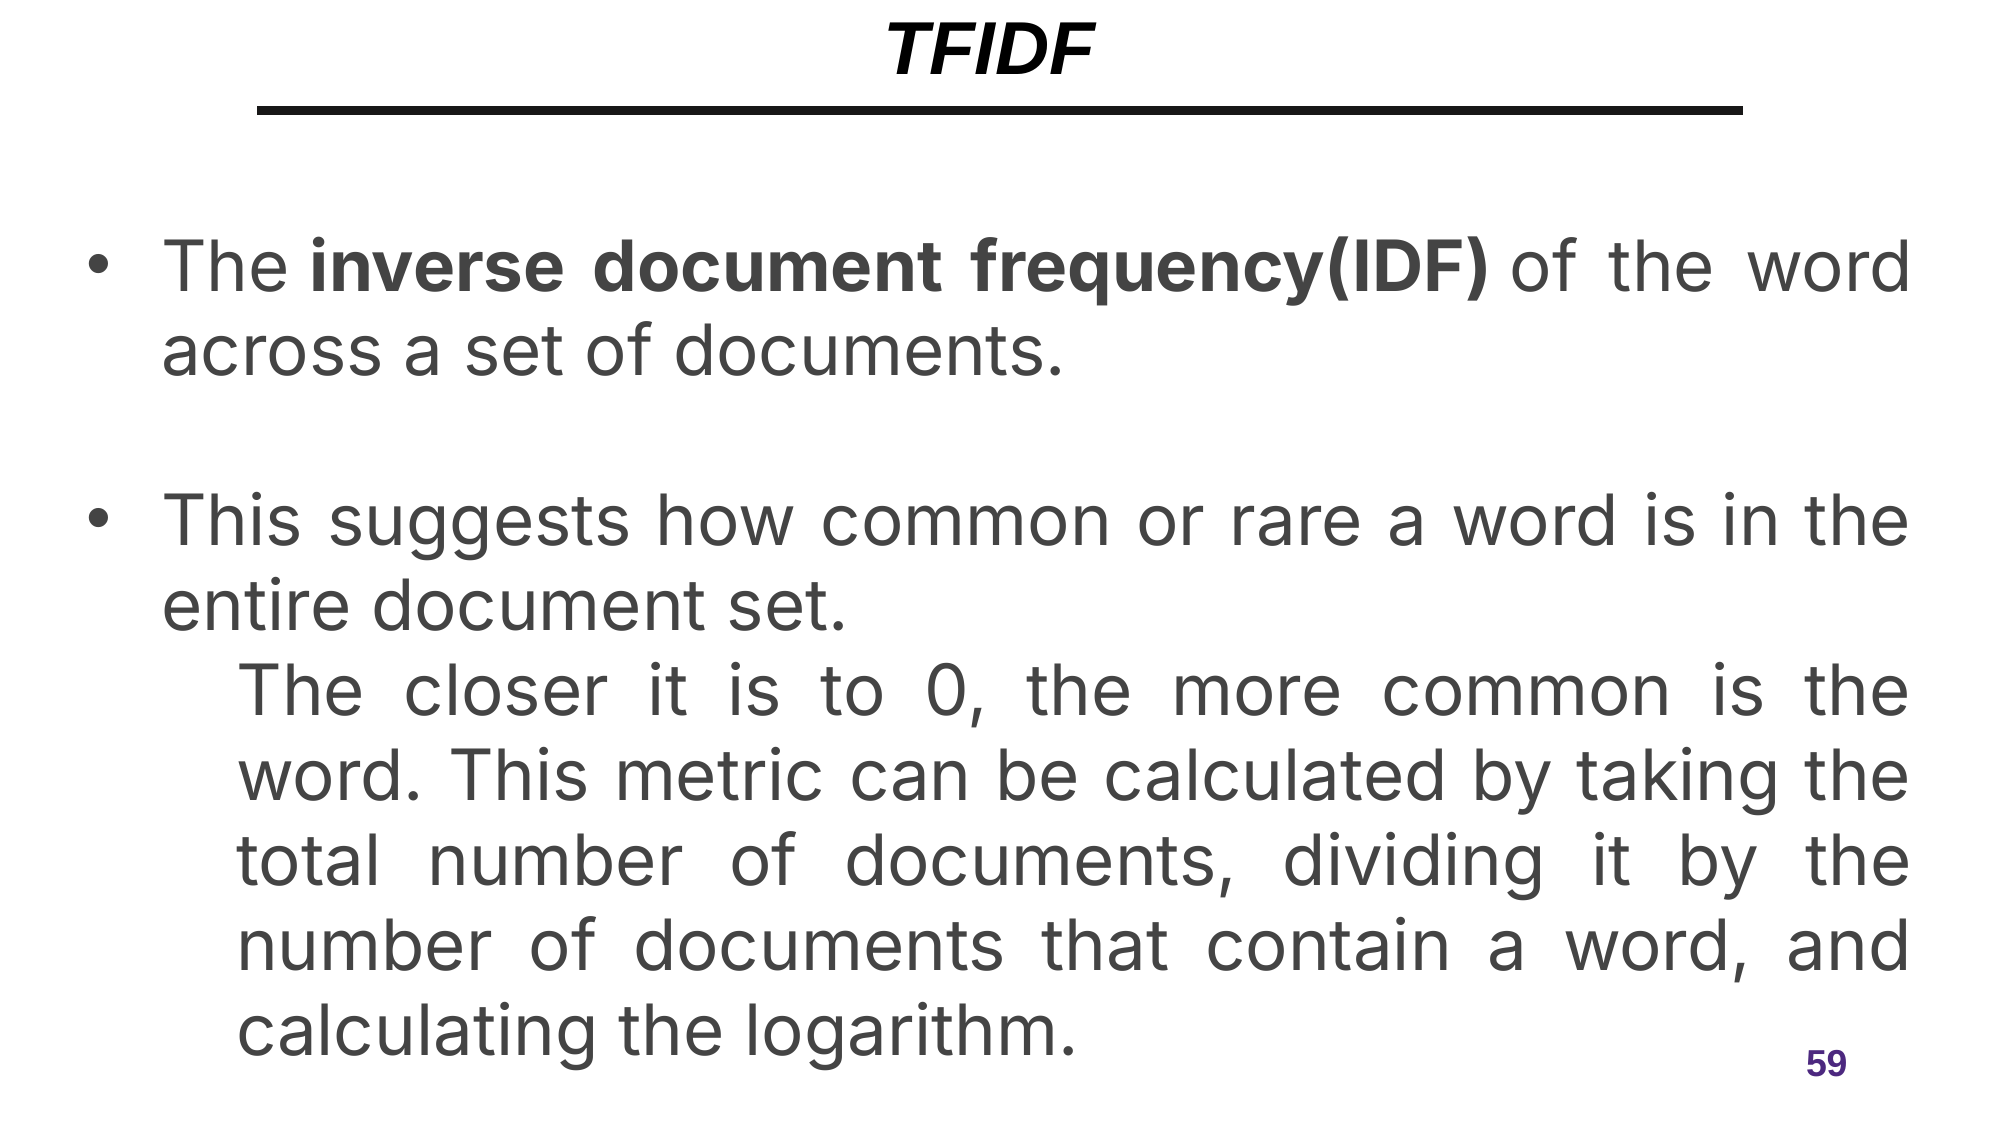

# TFIDF
The inverse document frequency(IDF) of the word across a set of documents.

This suggests how common or rare a word is in the entire document set.
The closer it is to 0, the more common is the word. This metric can be calculated by taking the total number of documents, dividing it by the number of documents that contain a word, and calculating the logarithm.
Myth
Outcome